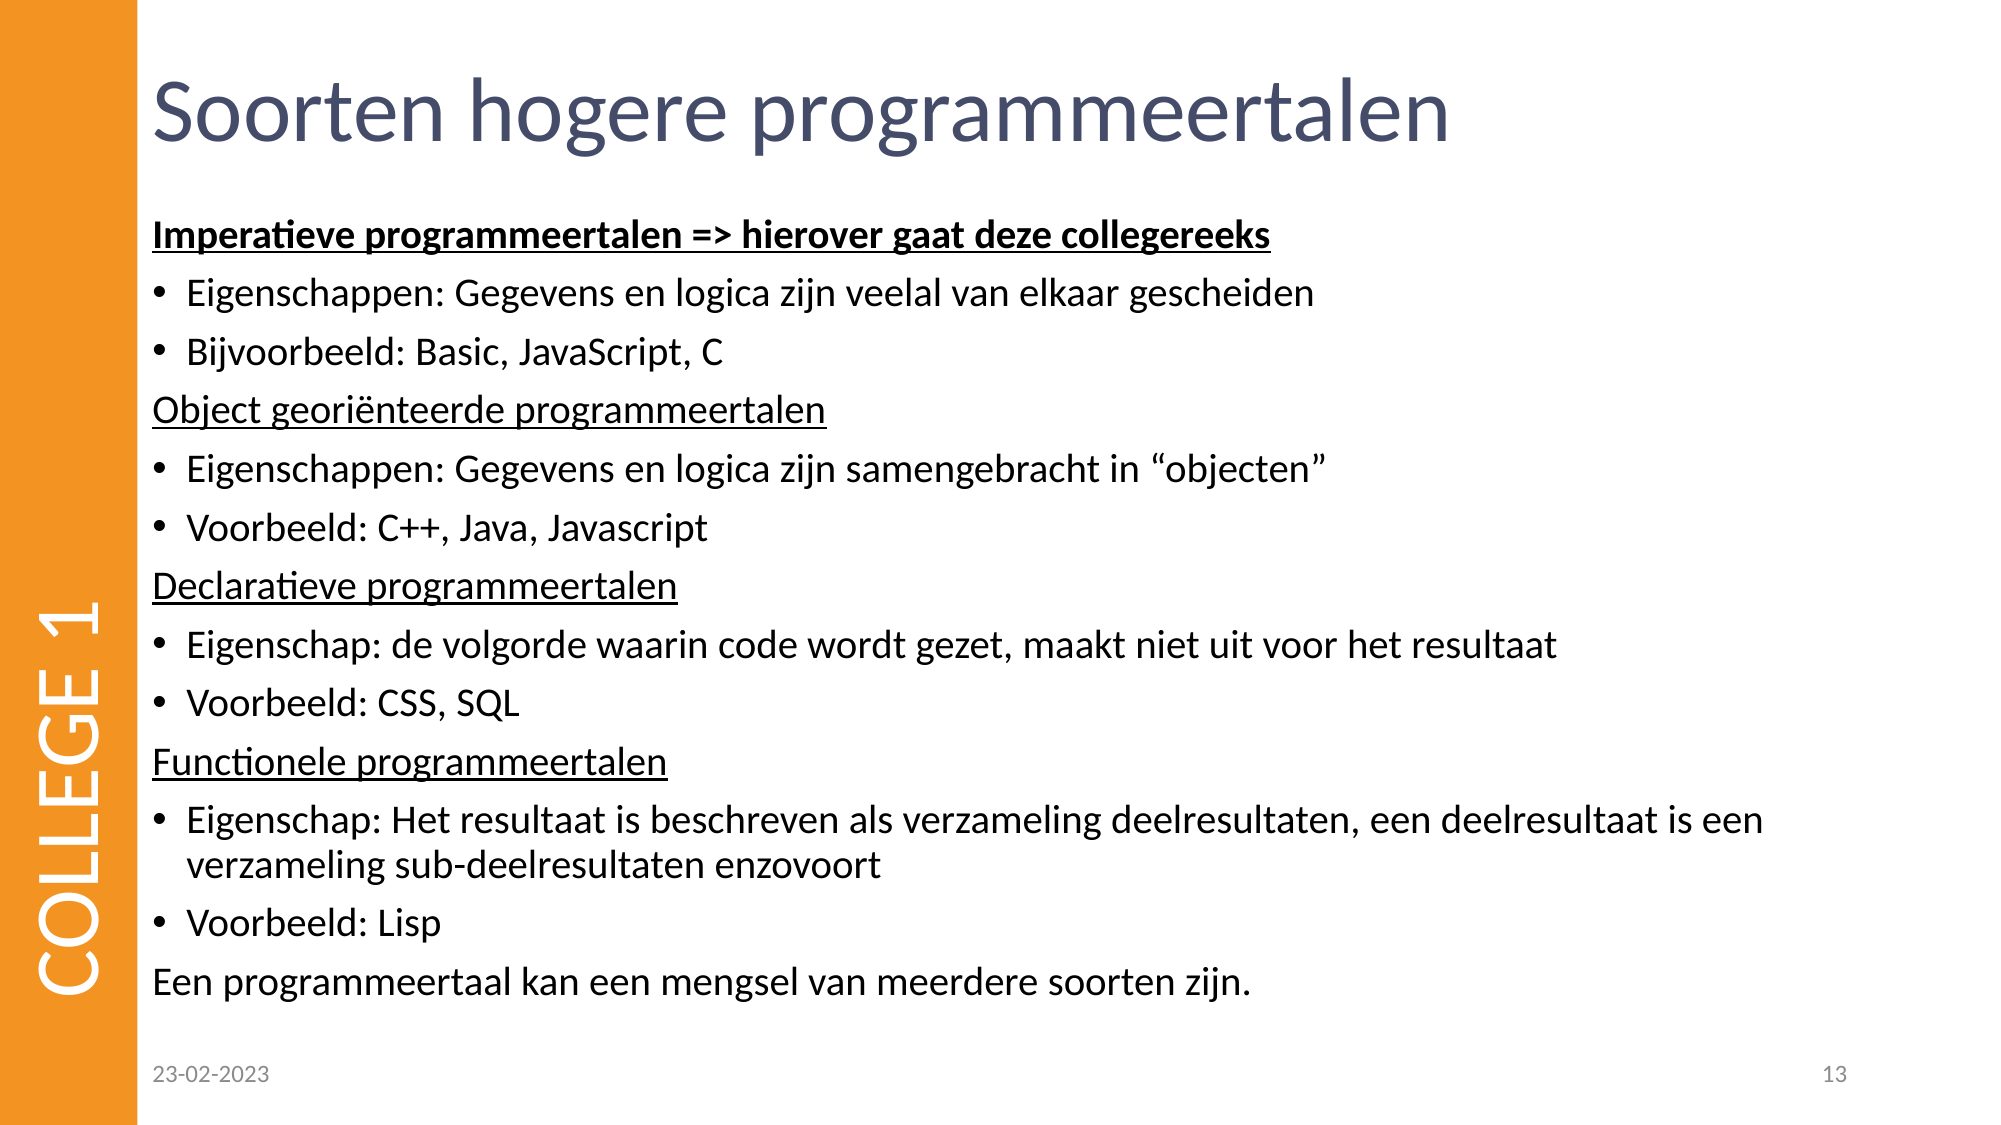

# Soorten hogere programmeertalen
Imperatieve programmeertalen => hierover gaat deze collegereeks
Eigenschappen: Gegevens en logica zijn veelal van elkaar gescheiden
Bijvoorbeeld: Basic, JavaScript, C
Object georiënteerde programmeertalen
Eigenschappen: Gegevens en logica zijn samengebracht in “objecten”
Voorbeeld: C++, Java, Javascript
Declaratieve programmeertalen
Eigenschap: de volgorde waarin code wordt gezet, maakt niet uit voor het resultaat
Voorbeeld: CSS, SQL
Functionele programmeertalen
Eigenschap: Het resultaat is beschreven als verzameling deelresultaten, een deelresultaat is een verzameling sub-deelresultaten enzovoort
Voorbeeld: Lisp
Een programmeertaal kan een mengsel van meerdere soorten zijn.
COLLEGE 1
23-02-2023

13